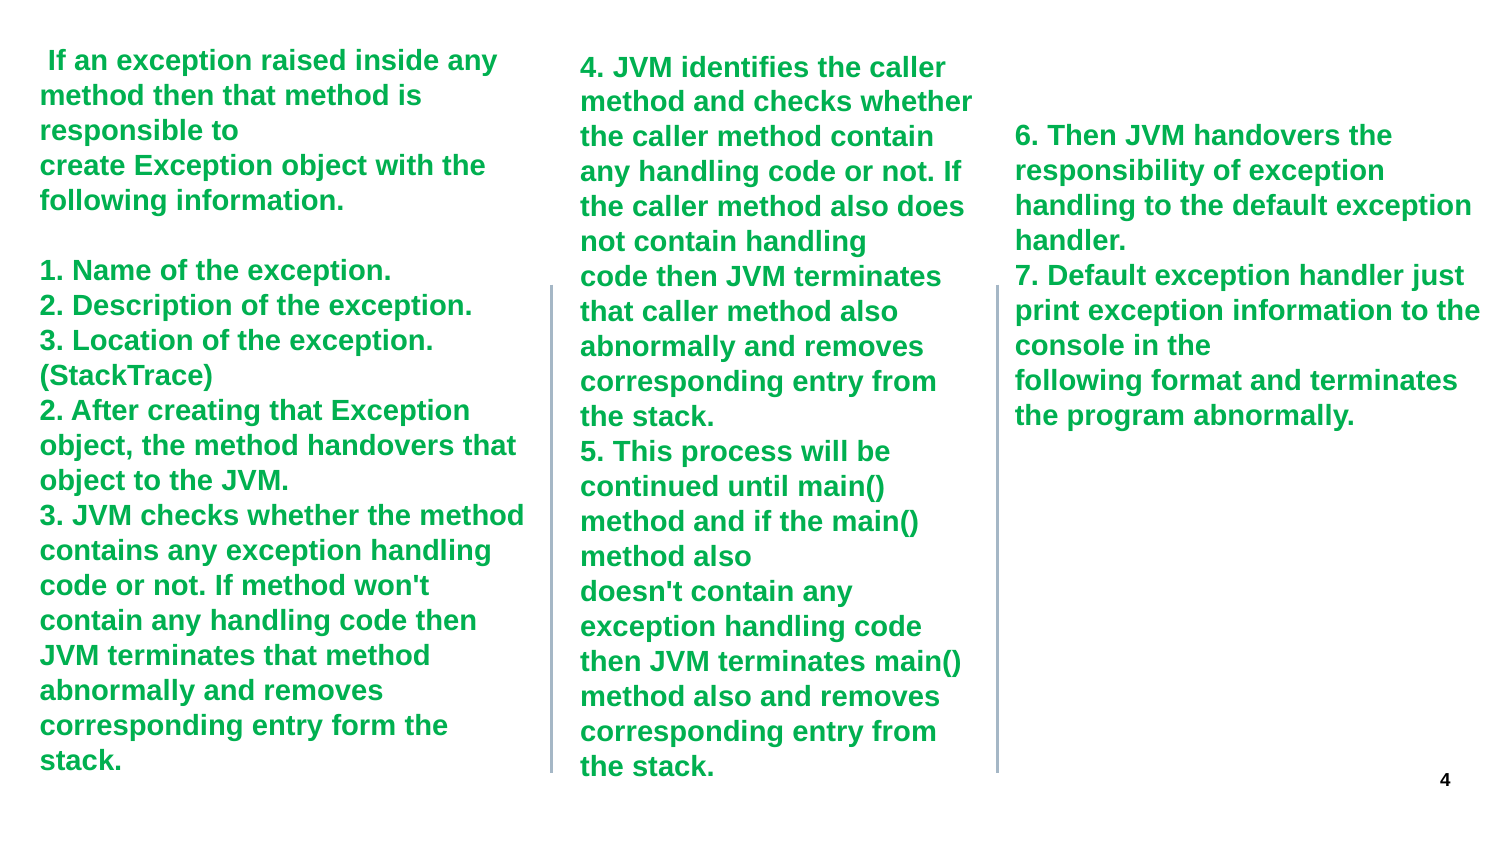

If an exception raised inside any method then that method is responsible to
create Exception object with the following information.

1. Name of the exception.
2. Description of the exception.
3. Location of the exception. (StackTrace)
2. After creating that Exception object, the method handovers that object to the JVM.
3. JVM checks whether the method contains any exception handling code or not. If method won't contain any handling code then JVM terminates that method abnormally and removes corresponding entry form the stack.
4. JVM identifies the caller method and checks whether the caller method contain
any handling code or not. If the caller method also does not contain handling
code then JVM terminates that caller method also abnormally and removes
corresponding entry from the stack.
5. This process will be continued until main() method and if the main() method also
doesn't contain any exception handling code then JVM terminates main()
method also and removes corresponding entry from the stack.
6. Then JVM handovers the responsibility of exception handling to the default exception handler.
7. Default exception handler just print exception information to the console in the
following format and terminates the program abnormally.
4